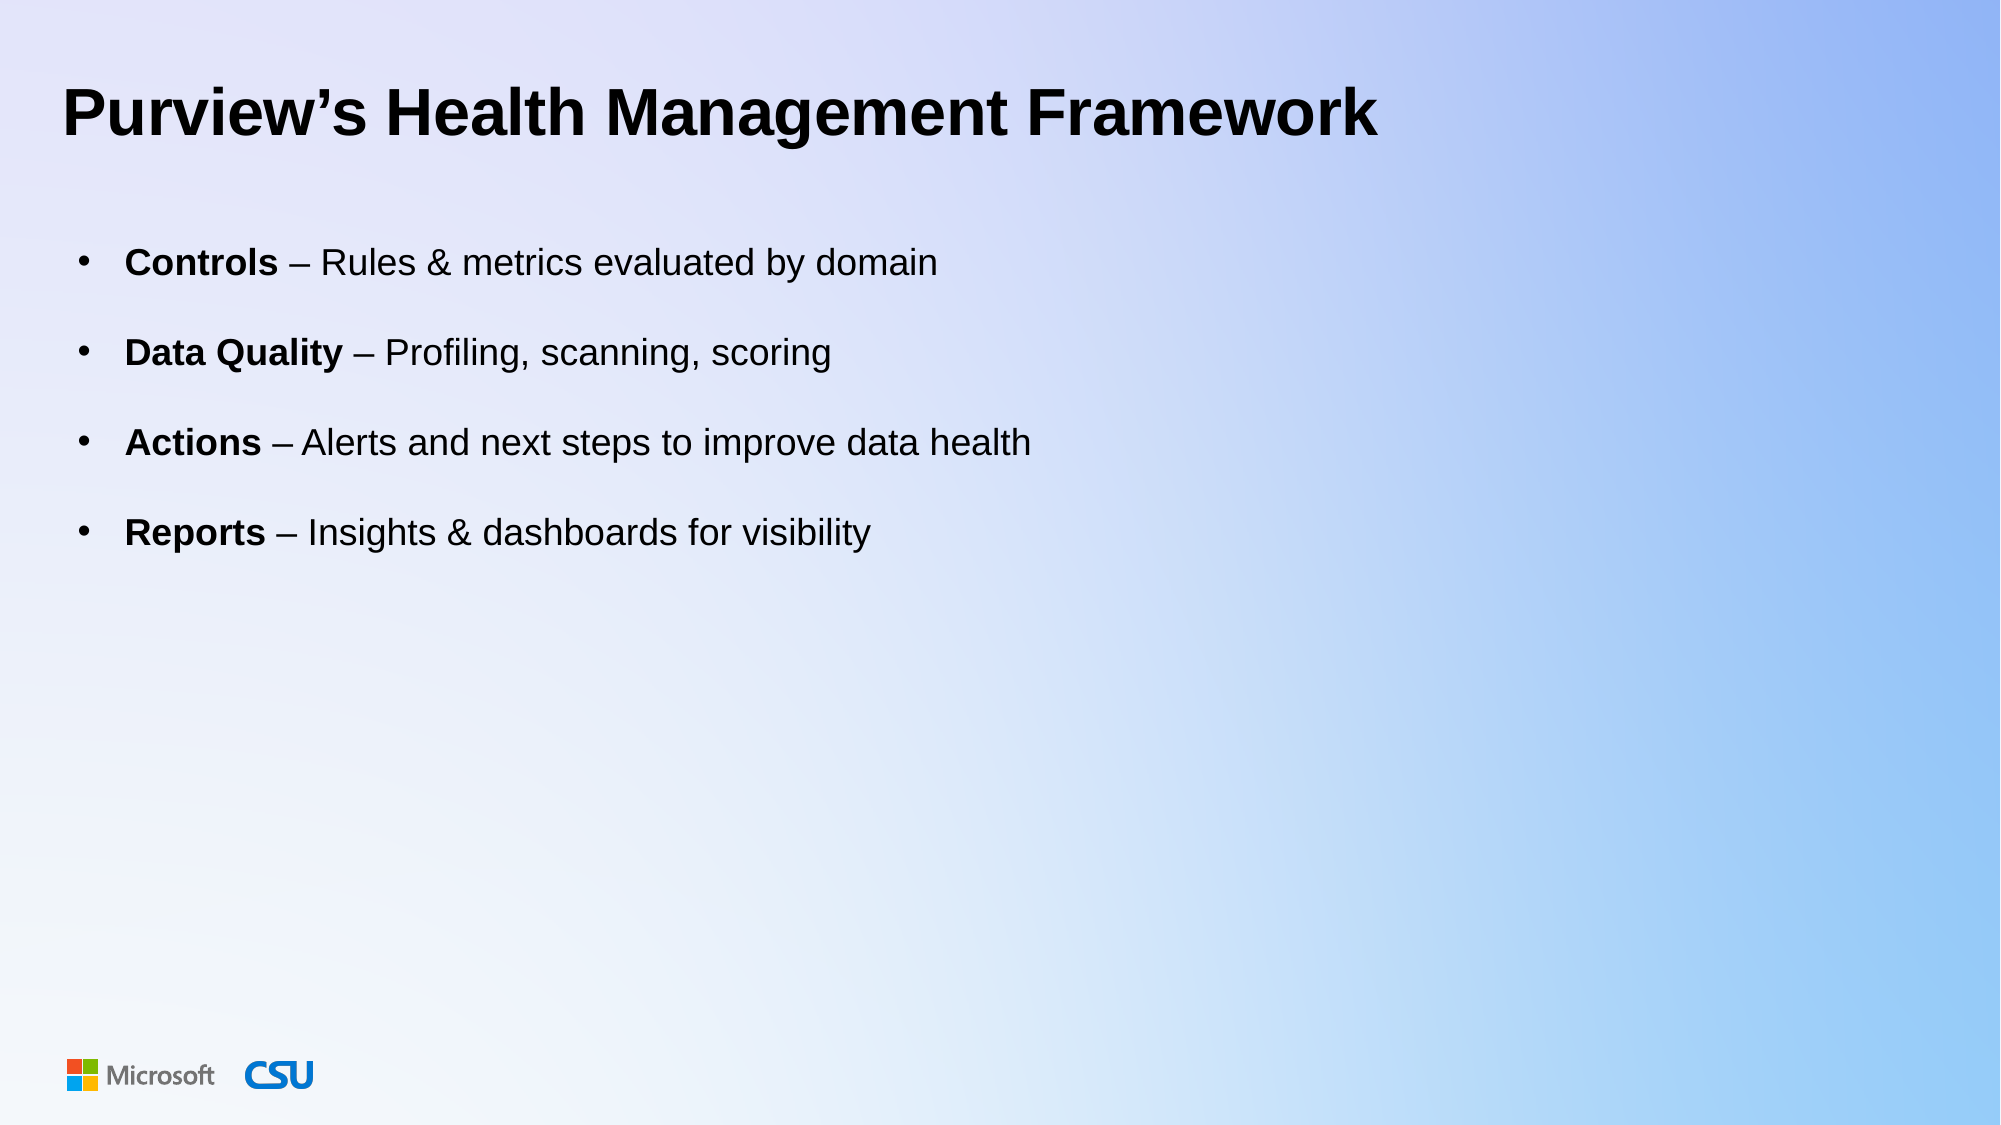

# Purview’s Health Management Framework
Controls – Rules & metrics evaluated by domain

Data Quality – Profiling, scanning, scoring

Actions – Alerts and next steps to improve data health

Reports – Insights & dashboards for visibility